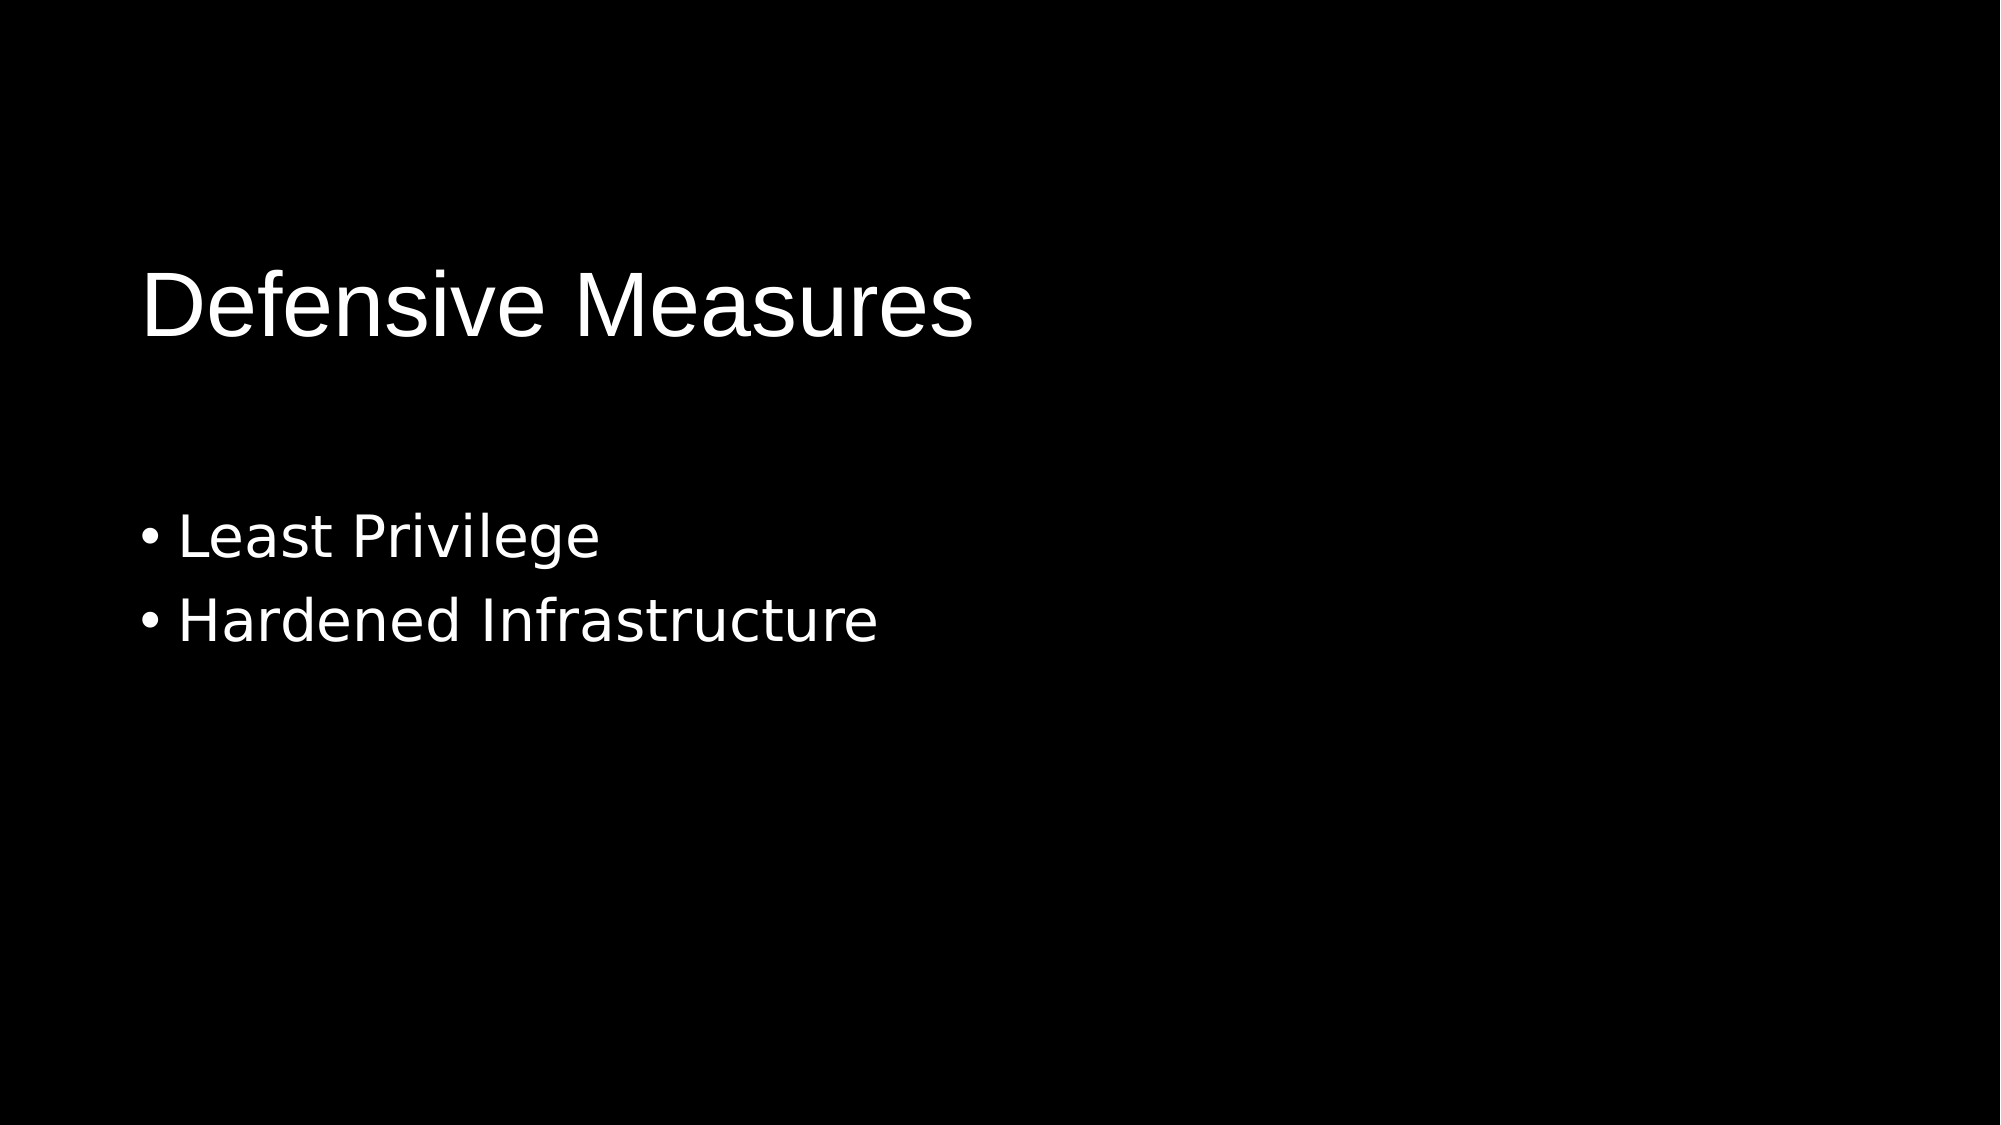

# Defensive Measures
Least Privilege
Hardened Infrastructure